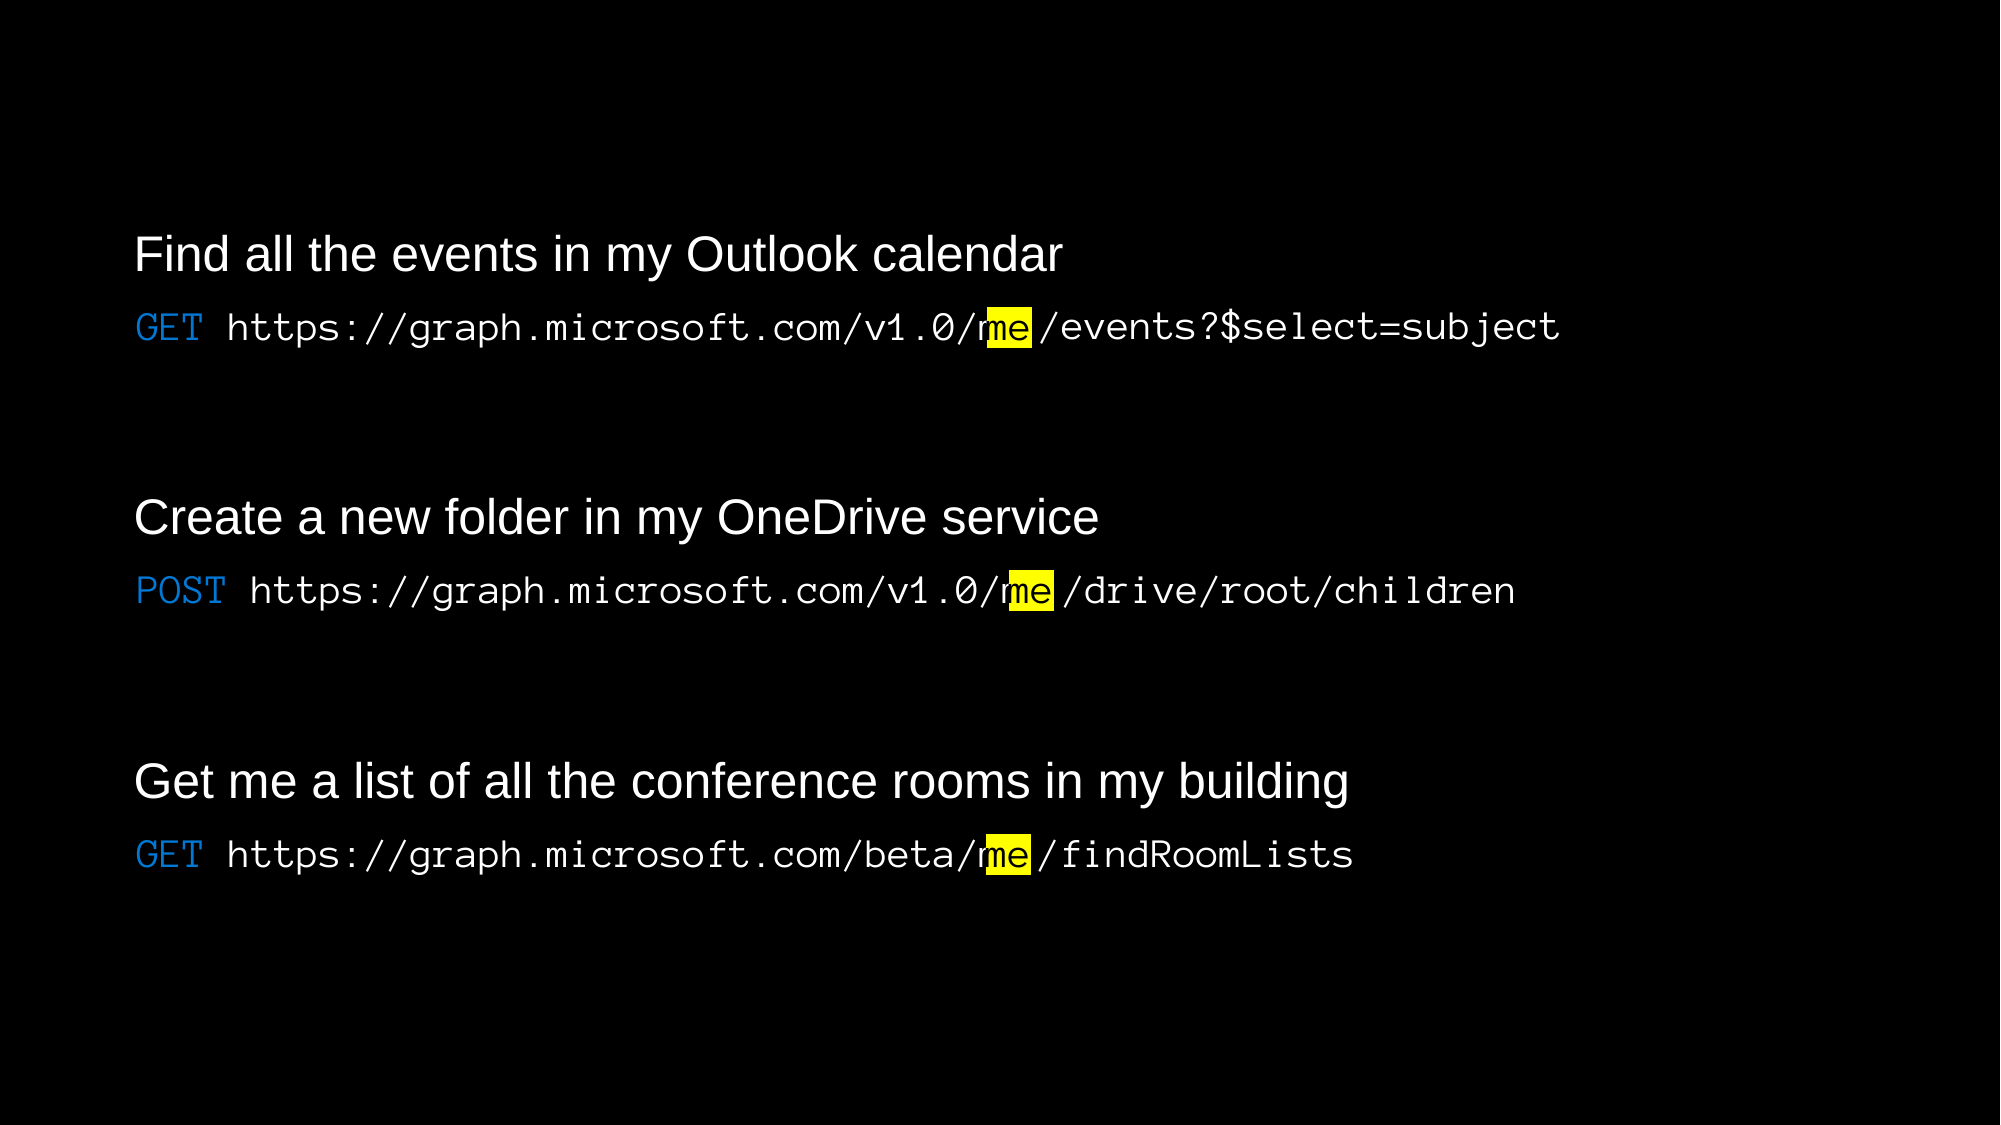

Find all the events in my Outlook calendar
/events?$select=subject
GET https://graph.microsoft.com/v1.0/me
me
me
me
Create a new folder in my OneDrive service
POST https://graph.microsoft.com/v1.0/me
/drive/root/children
Get me a list of all the conference rooms in my building
GET https://graph.microsoft.com/beta/me
/findRoomLists